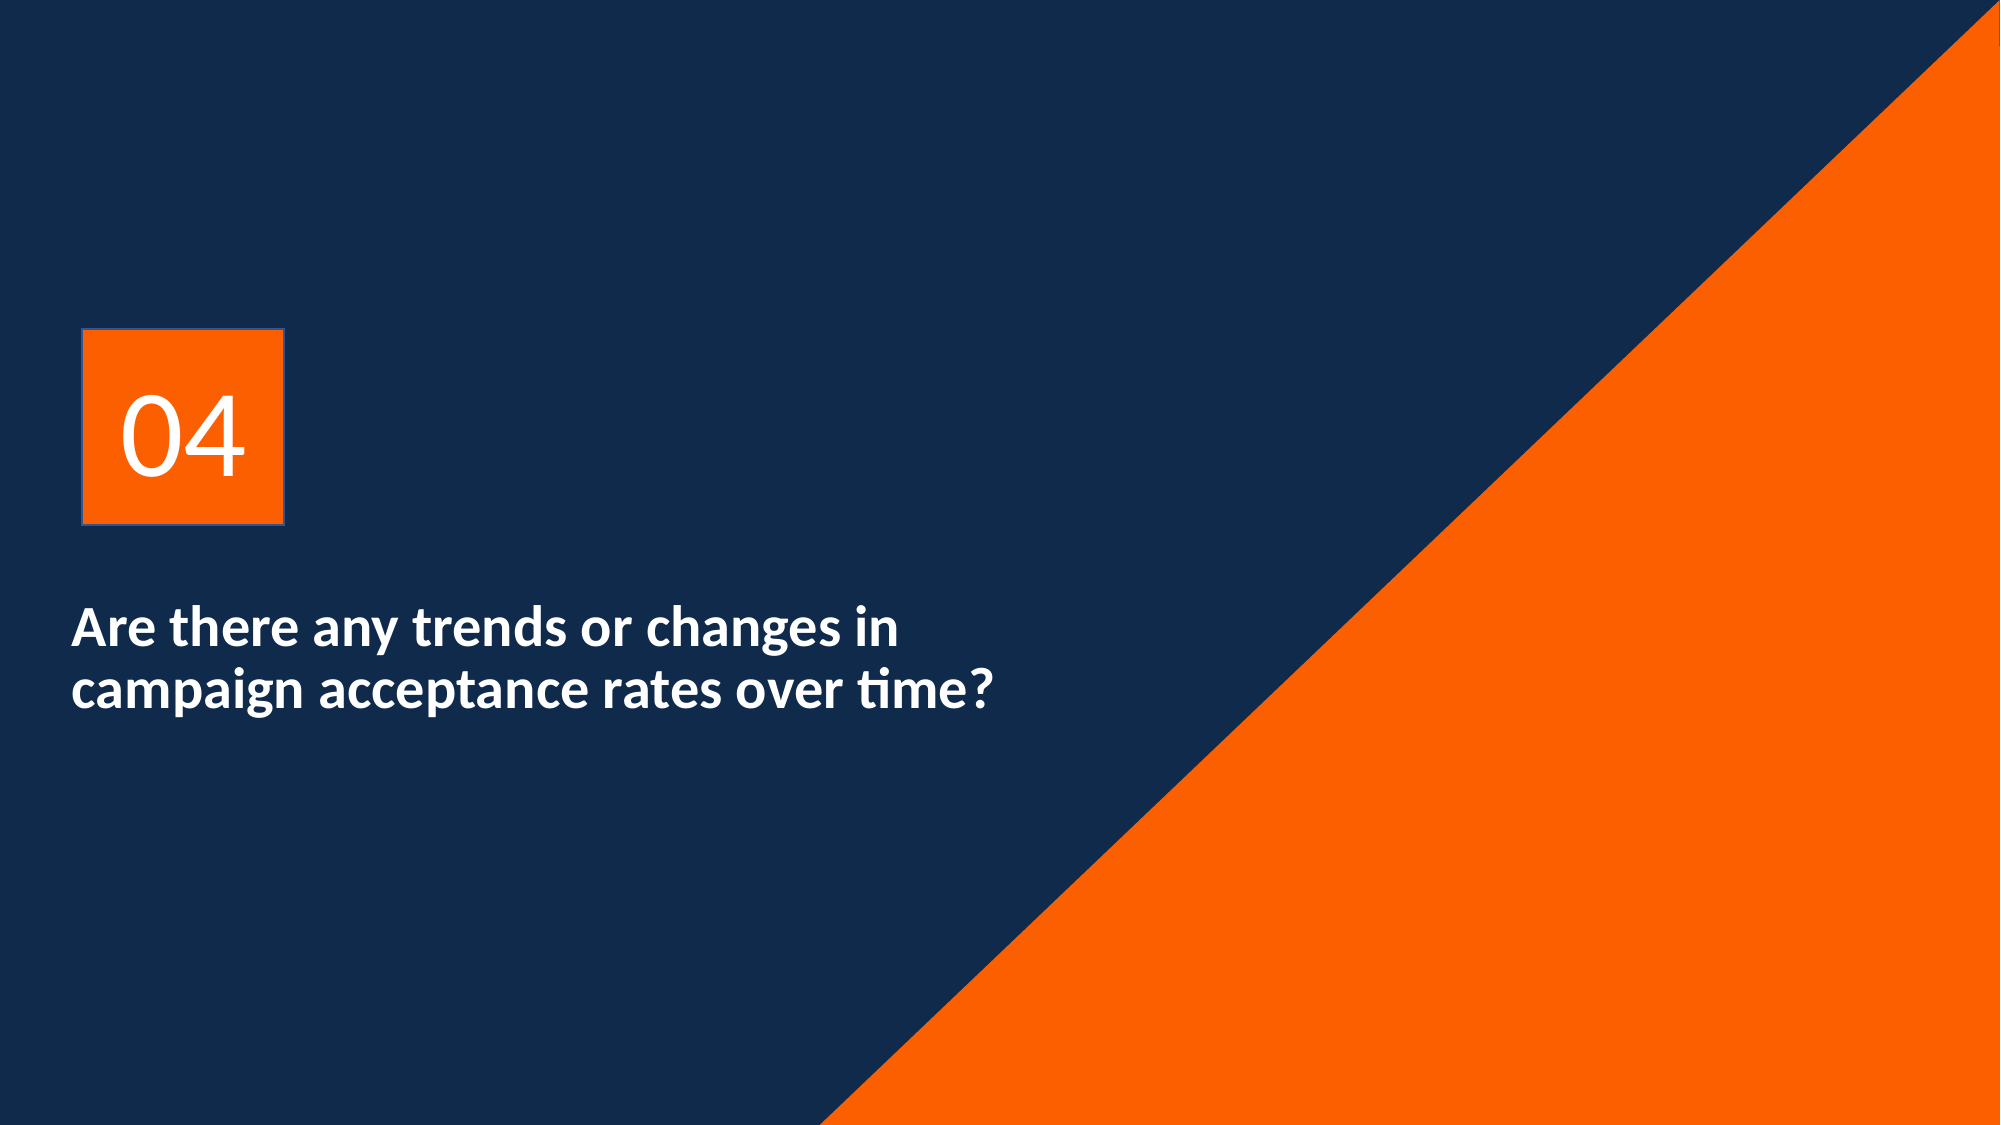

04
# Are there any trends or changes in campaign acceptance rates over time?